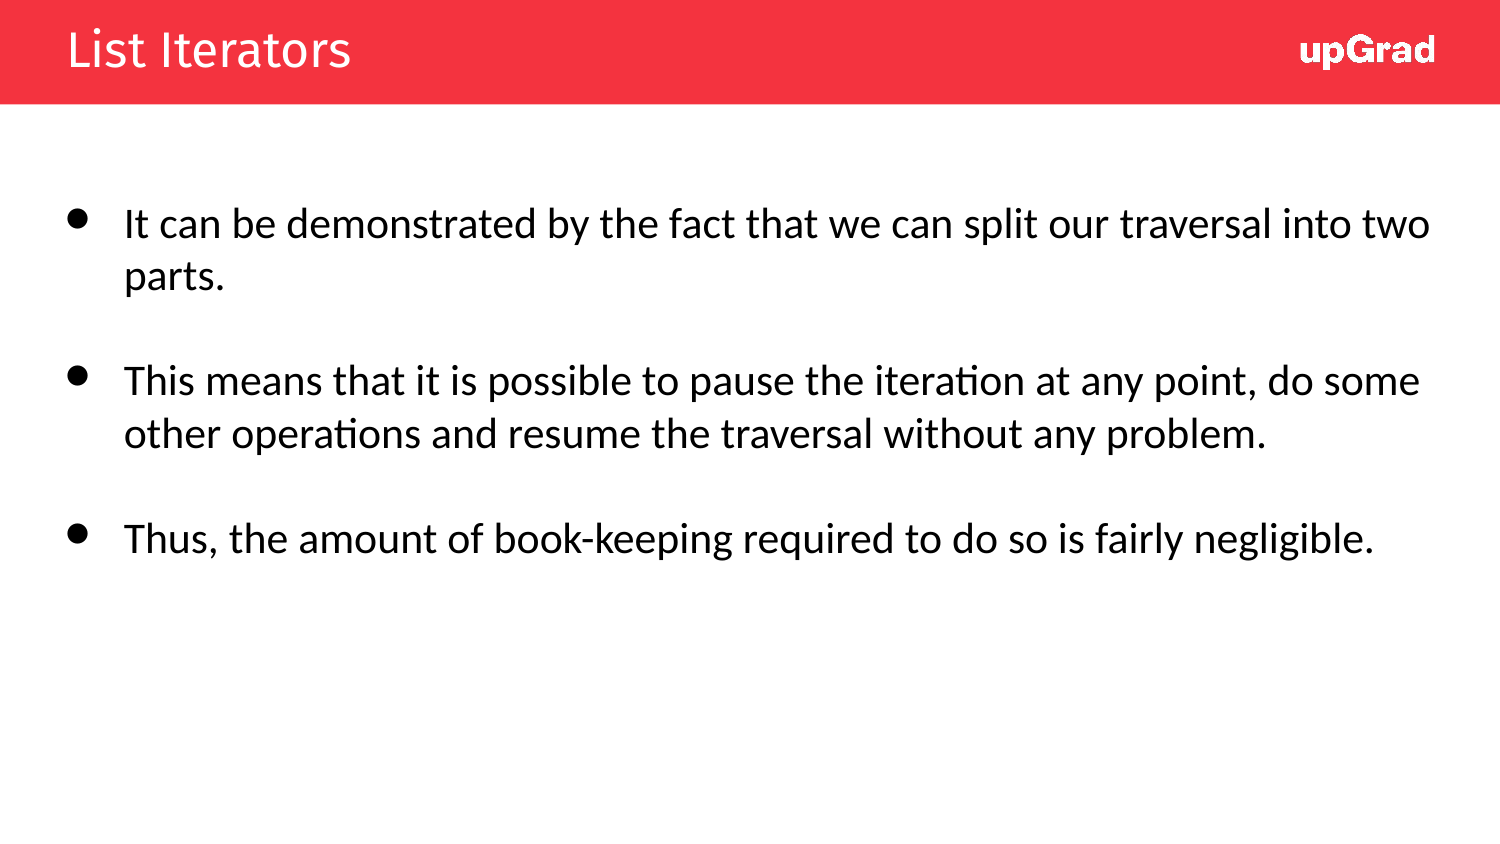

# List Iterators

It can be demonstrated by the fact that we can split our traversal into two parts.

This means that it is possible to pause the iteration at any point, do some other operations and resume the traversal without any problem.

Thus, the amount of book-keeping required to do so is fairly negligible.